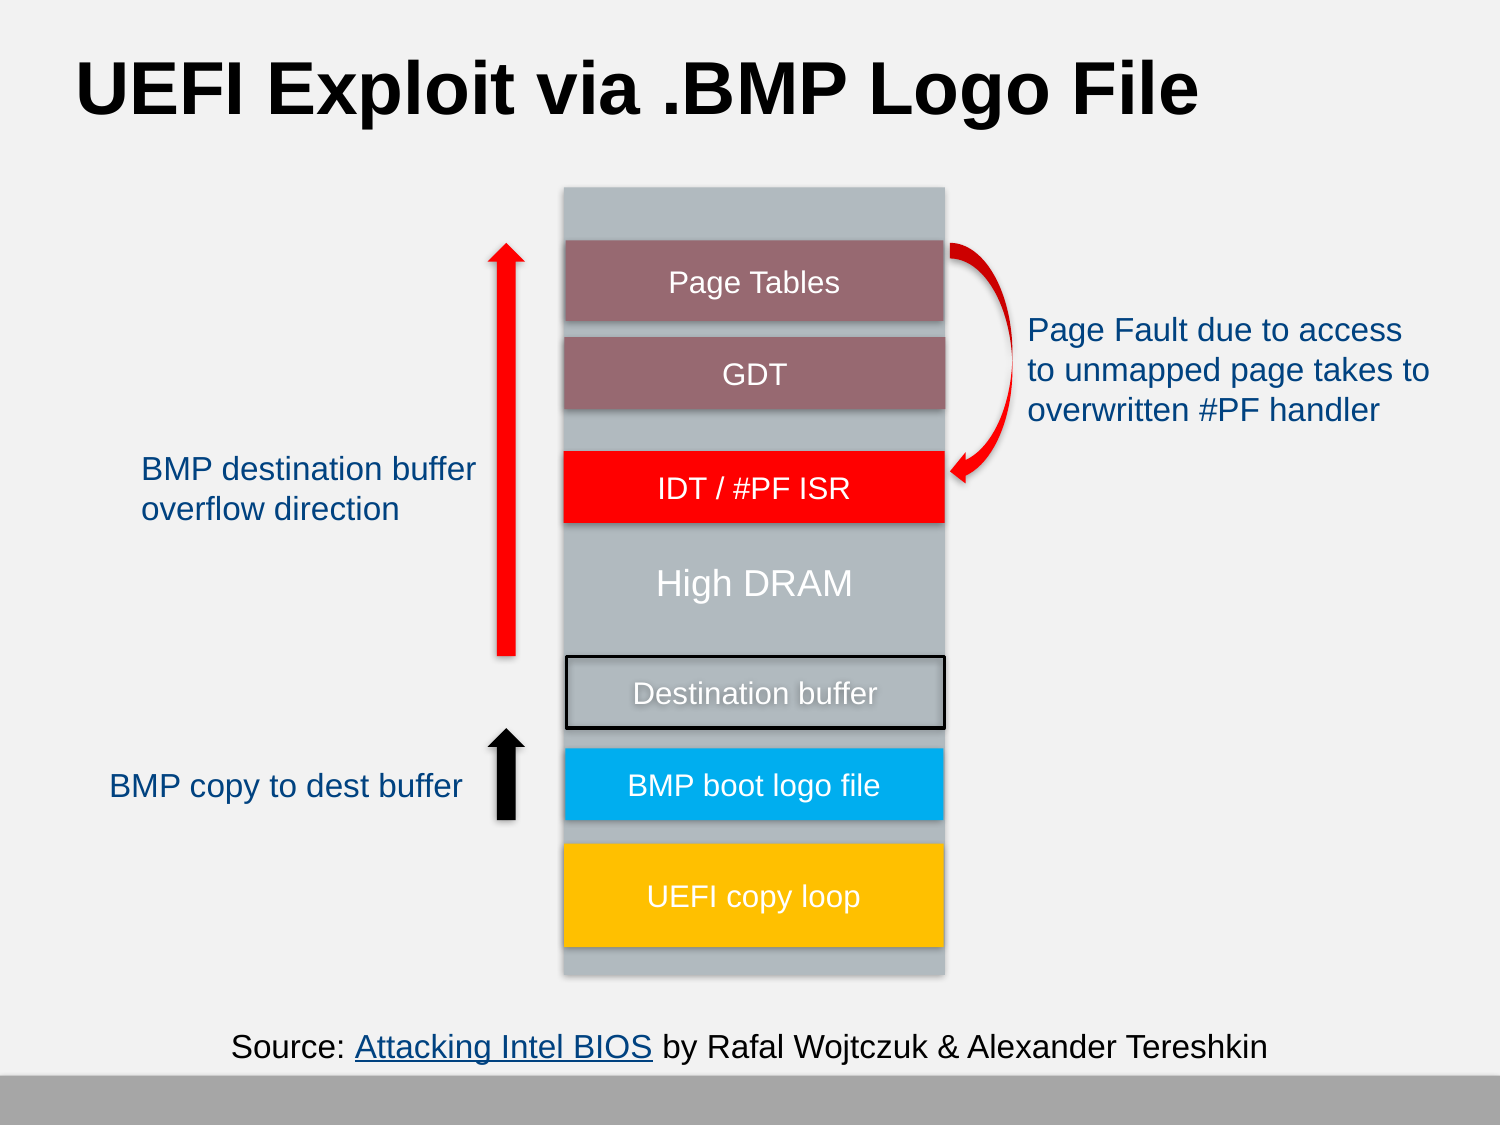

# UEFI Exploit via .BMP Logo File
High DRAM
Page Tables

Page Fault due to access to unmapped page takes to overwritten #PF handler
GDT
BMP destination buffer overflow direction
IDT / #PF ISR
Destination buffer

BMP boot logo file
BMP copy to dest buffer
UEFI copy loop
Source: Attacking Intel BIOS by Rafal Wojtczuk & Alexander Tereshkin